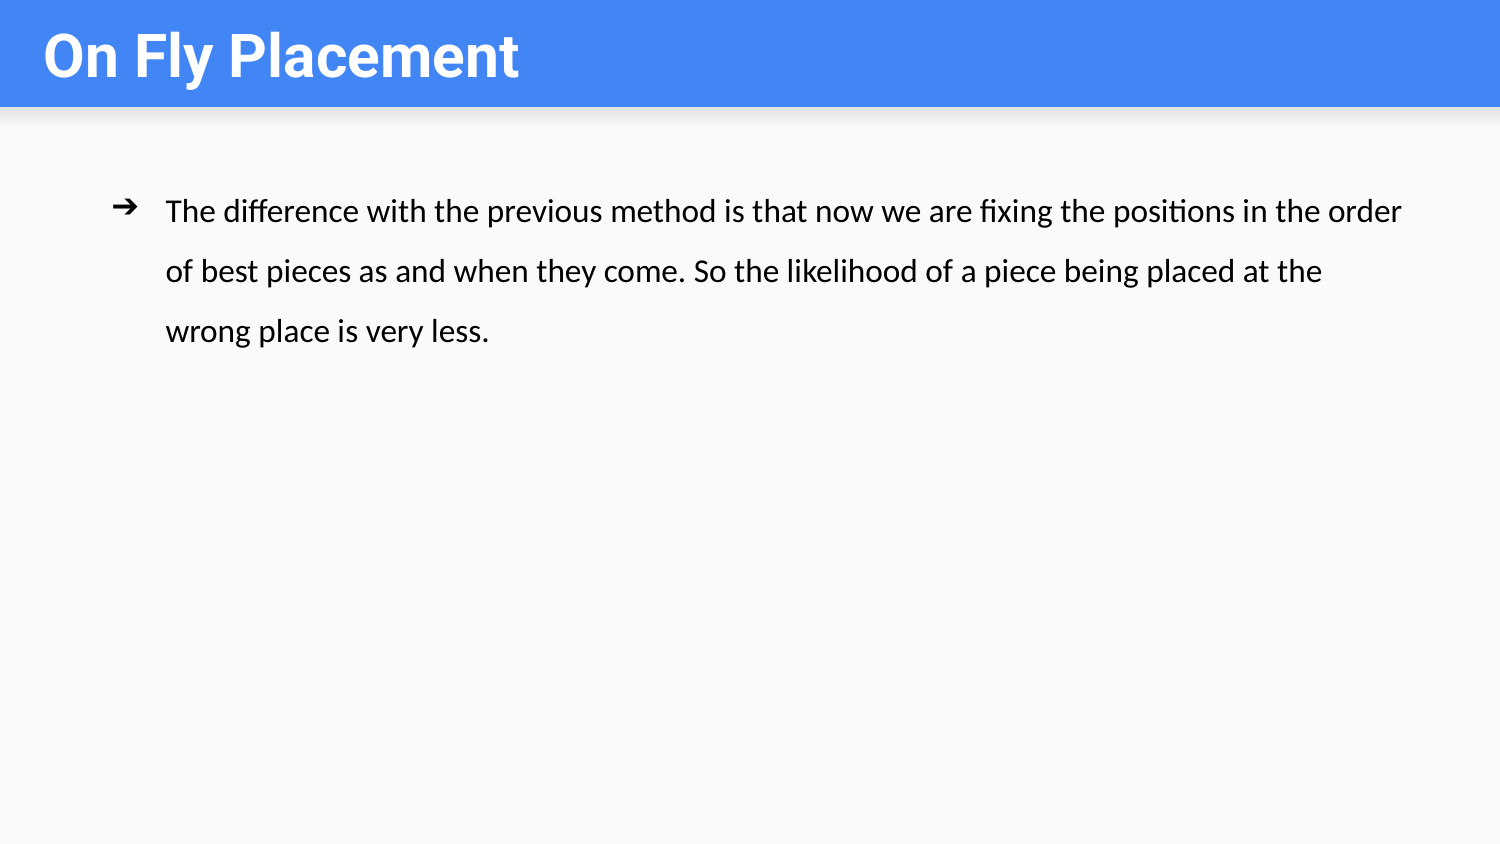

# On Fly Placement

The difference with the previous method is that now we are fixing the positions in the order of best pieces as and when they come. So the likelihood of a piece being placed at the wrong place is very less.